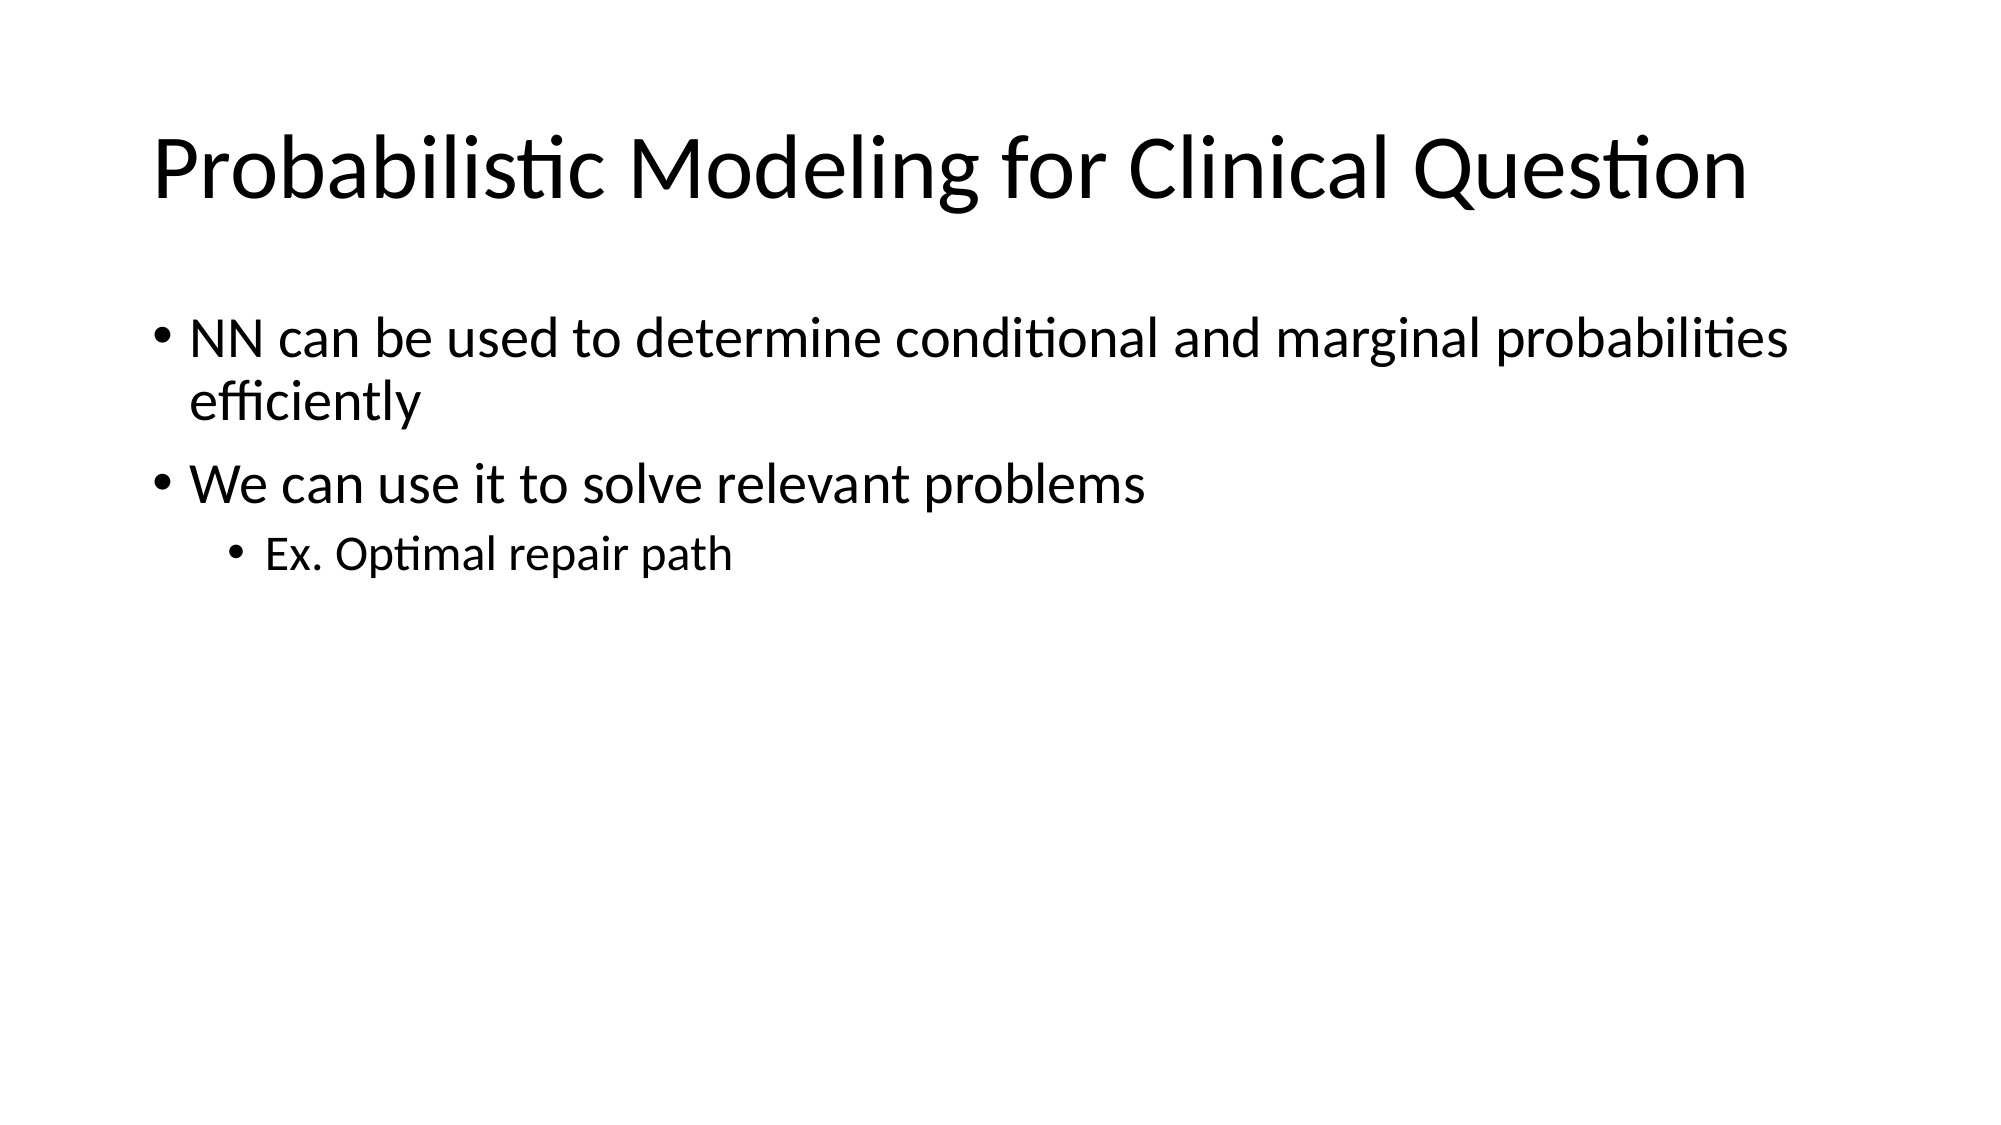

# Probabilistic Modeling for Clinical Question
NN can be used to determine conditional and marginal probabilities efficiently
We can use it to solve relevant problems
Ex. Optimal repair path